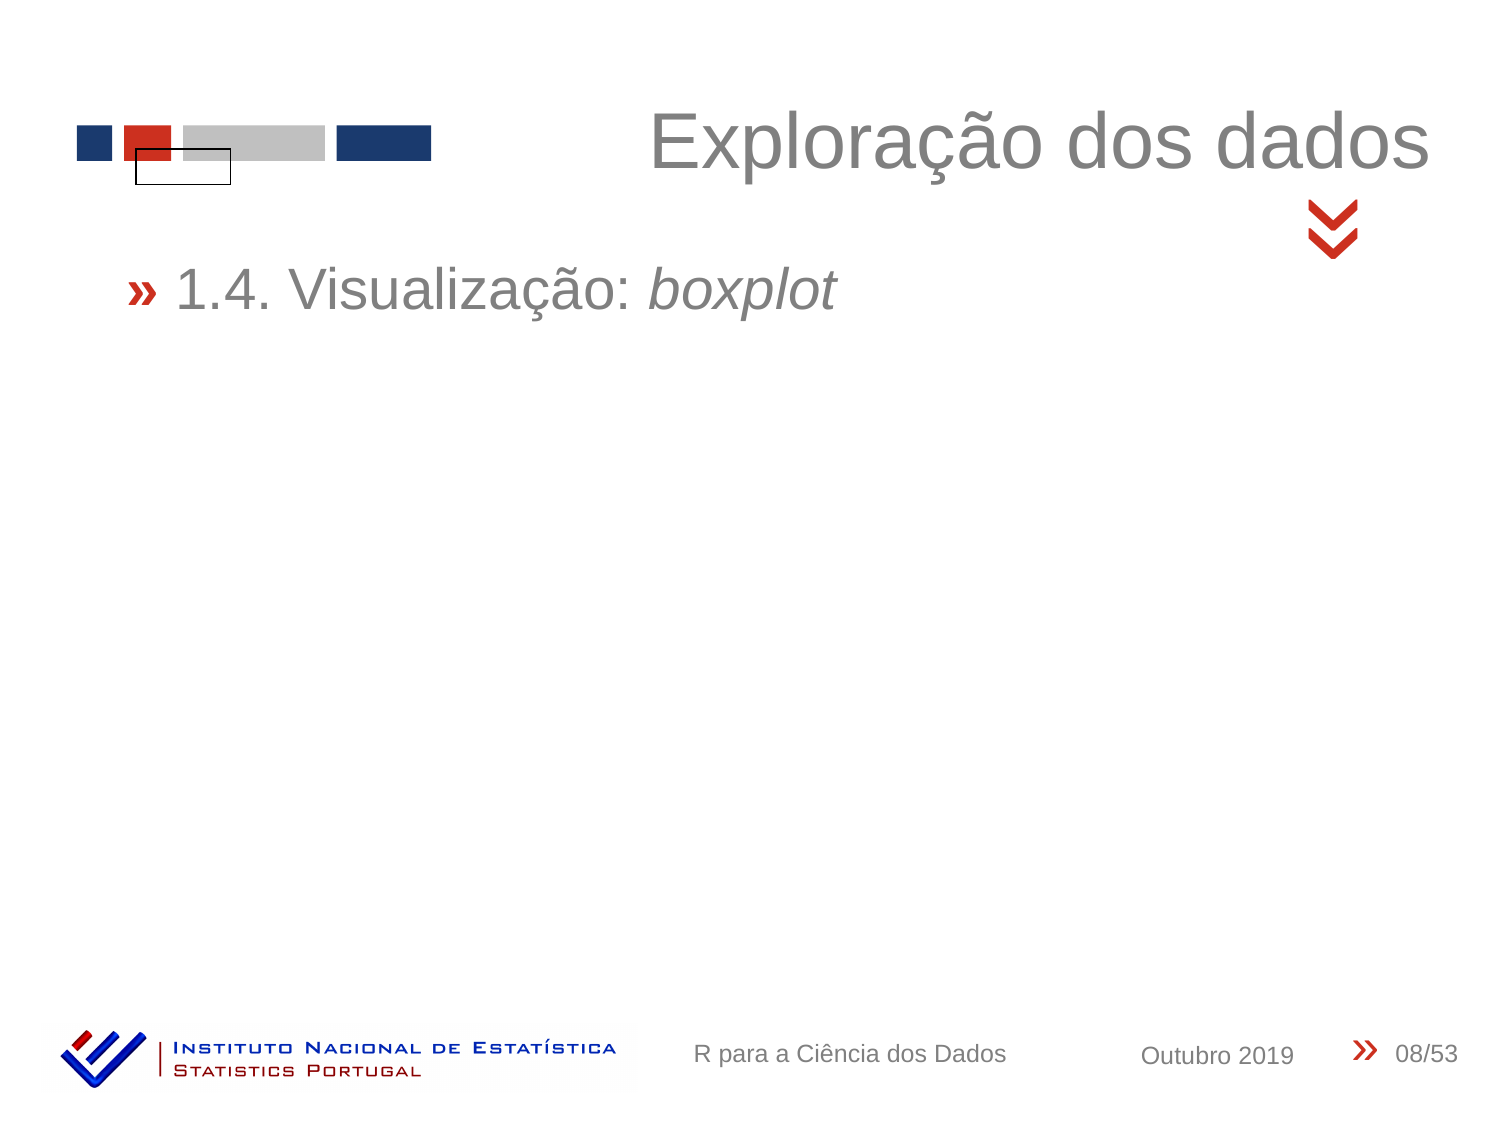

Exploração dos dados
«
» 1.4. Visualização: boxplot
08